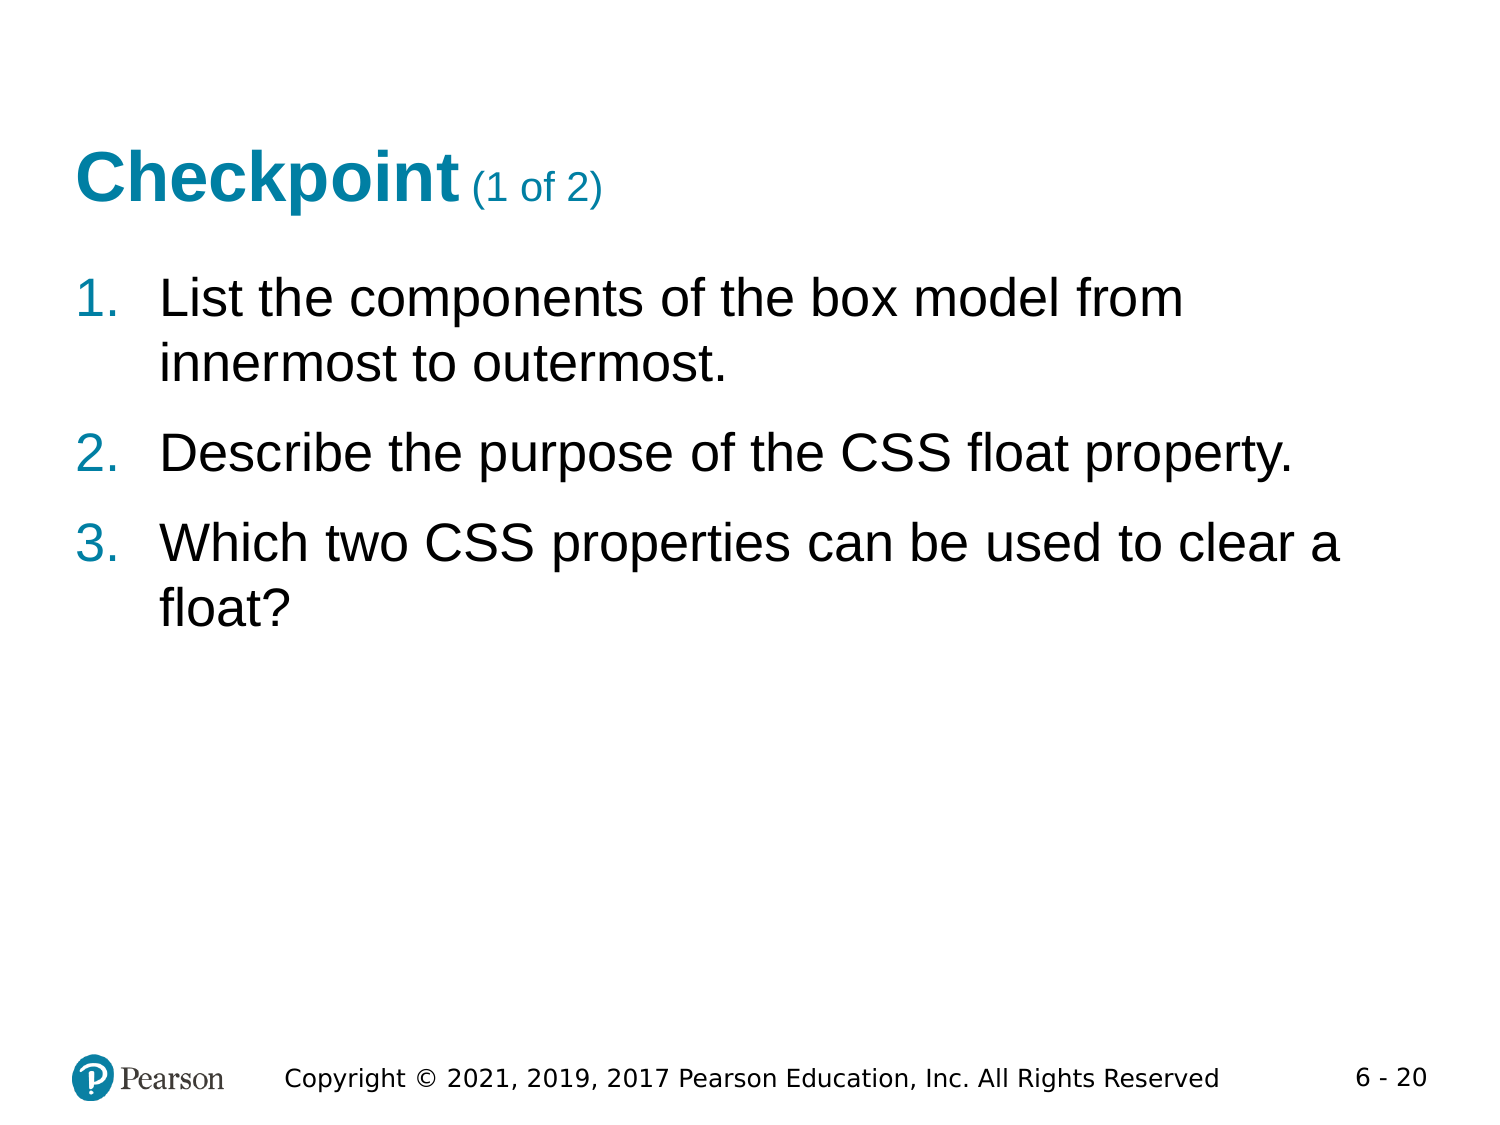

# Checkpoint (1 of 2)
List the components of the box model from innermost to outermost.
Describe the purpose of the CSS float property.
Which two CSS properties can be used to clear a float?